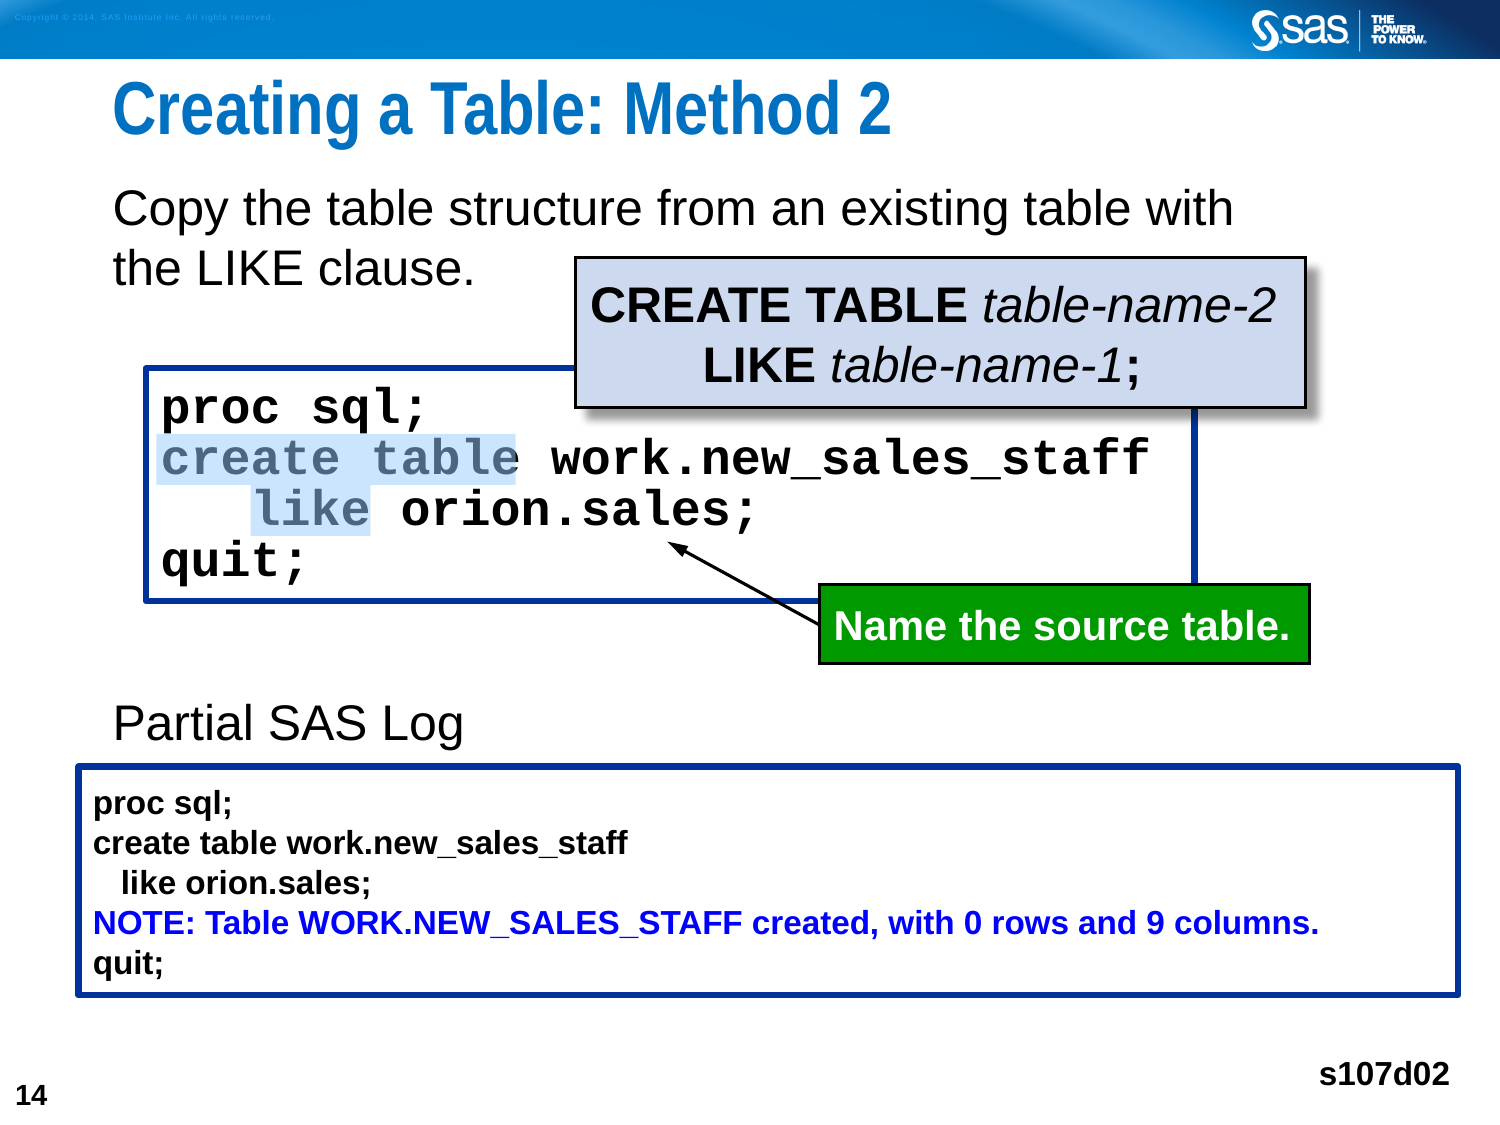

# Creating a Table: Method 2
Copy the table structure from an existing table with
the LIKE clause.

Partial SAS Log

CREATE TABLE table-name-2
	LIKE table-name-1;
proc sql;
create table work.new_sales_staff
   like orion.sales;
quit;

Name the source table.
proc sql;
create table work.new_sales_staff
   like orion.sales;
NOTE: Table WORK.NEW_SALES_STAFF created, with 0 rows and 9 columns.
quit;
s107d02